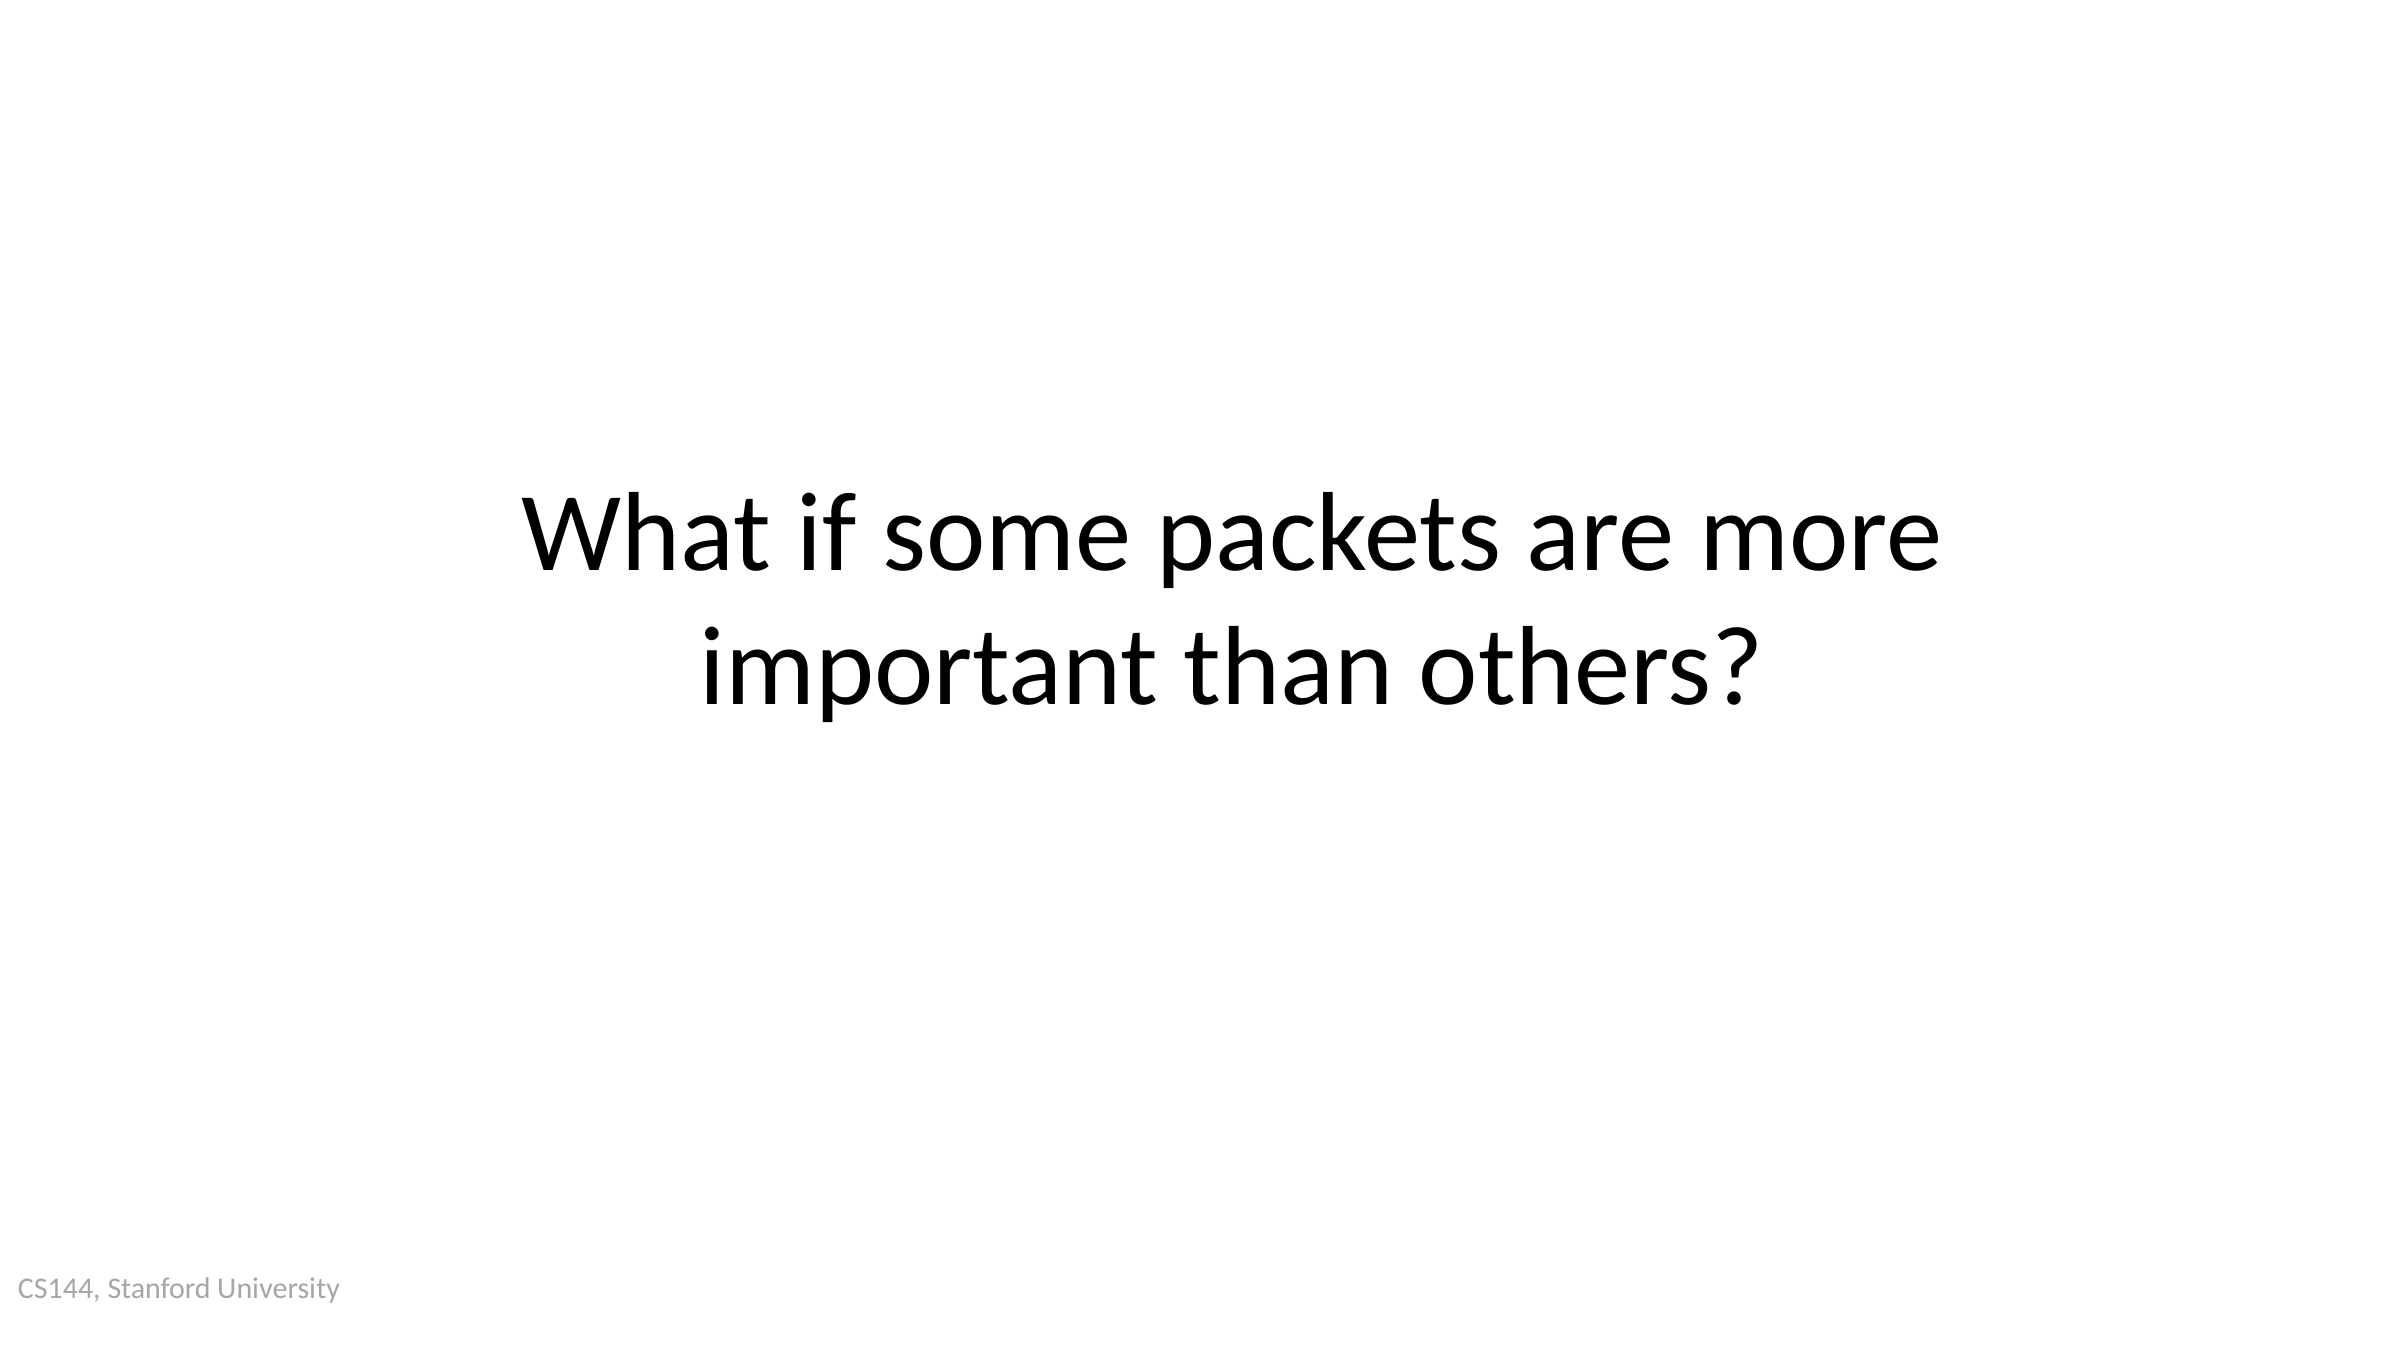

What if some packets are more important than others?